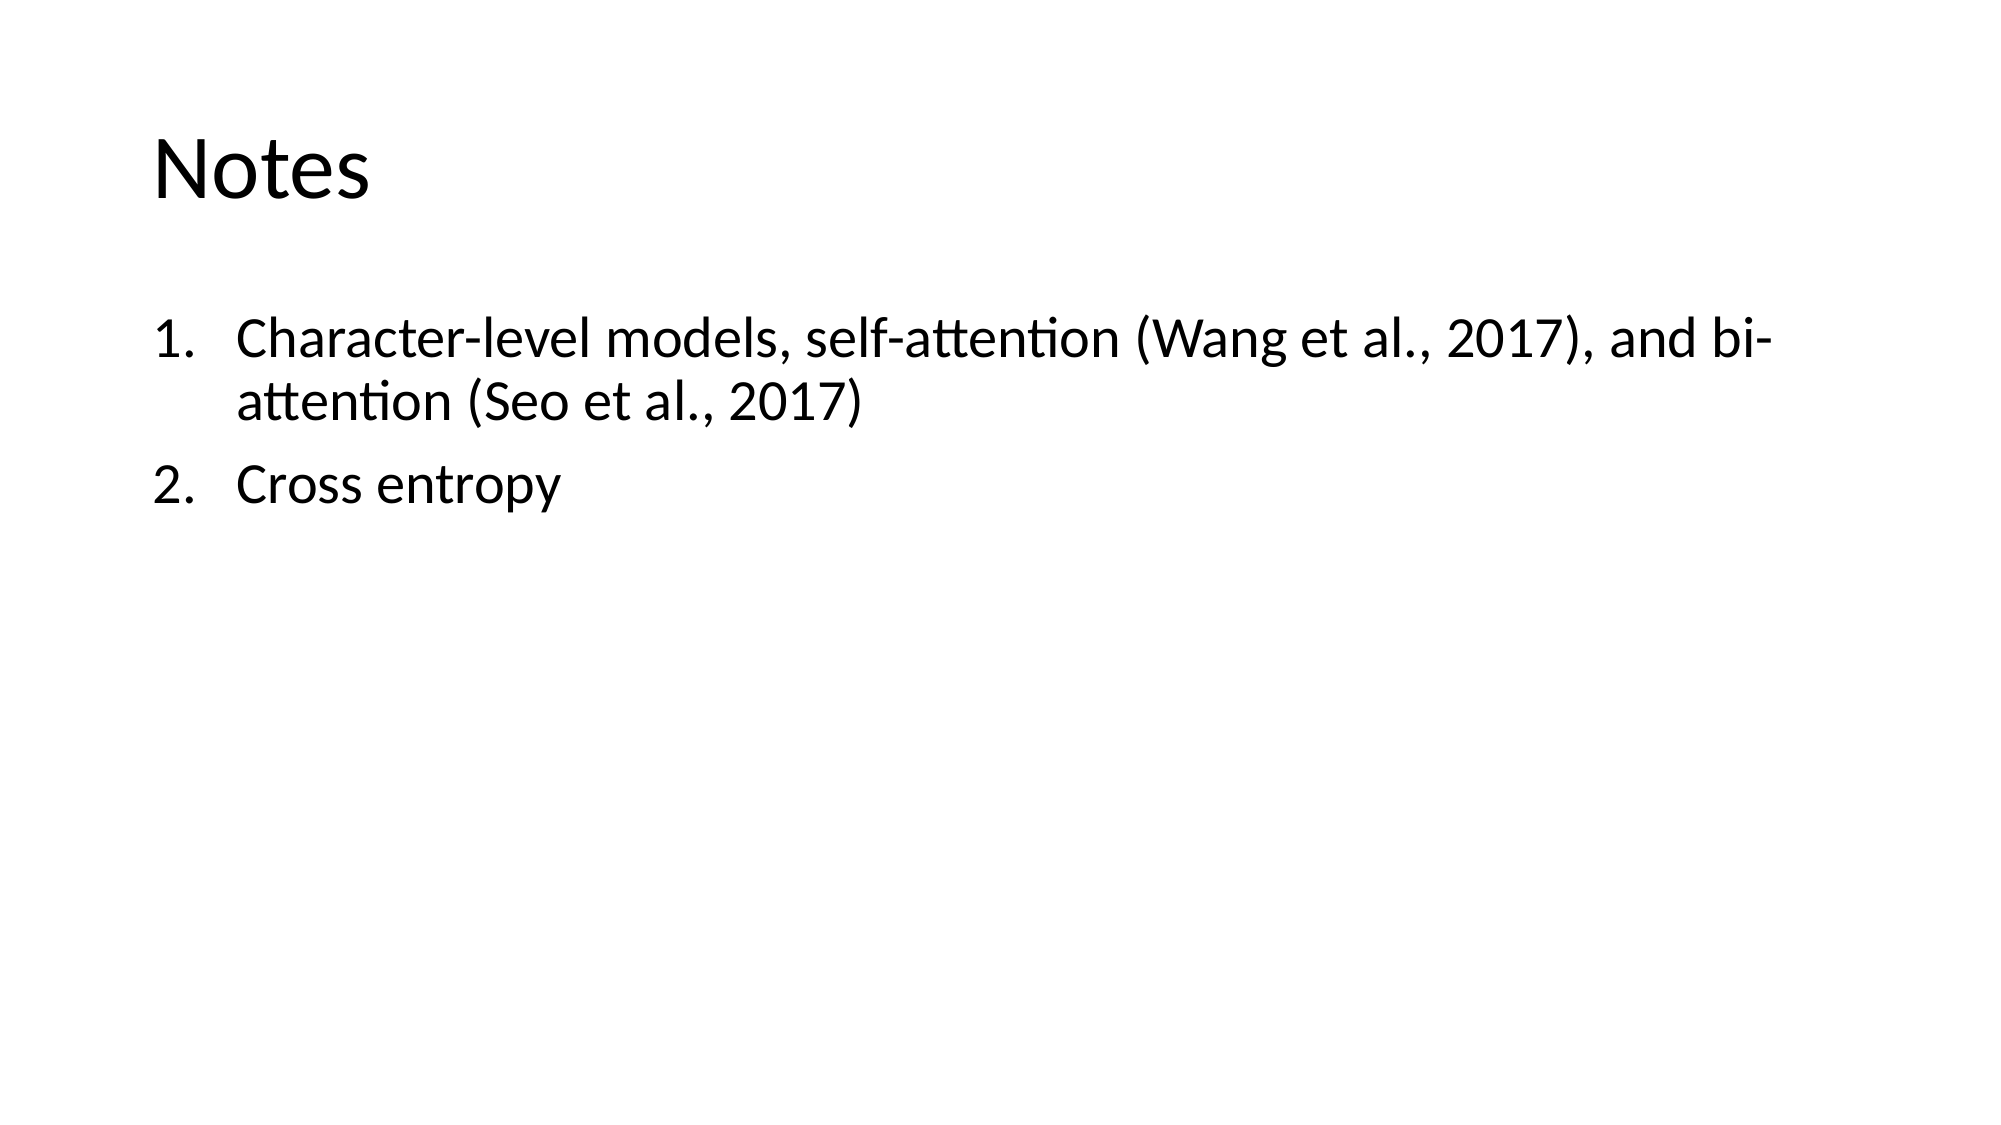

# Notes
Character-level models, self-attention (Wang et al., 2017), and bi-attention (Seo et al., 2017)
Cross entropy